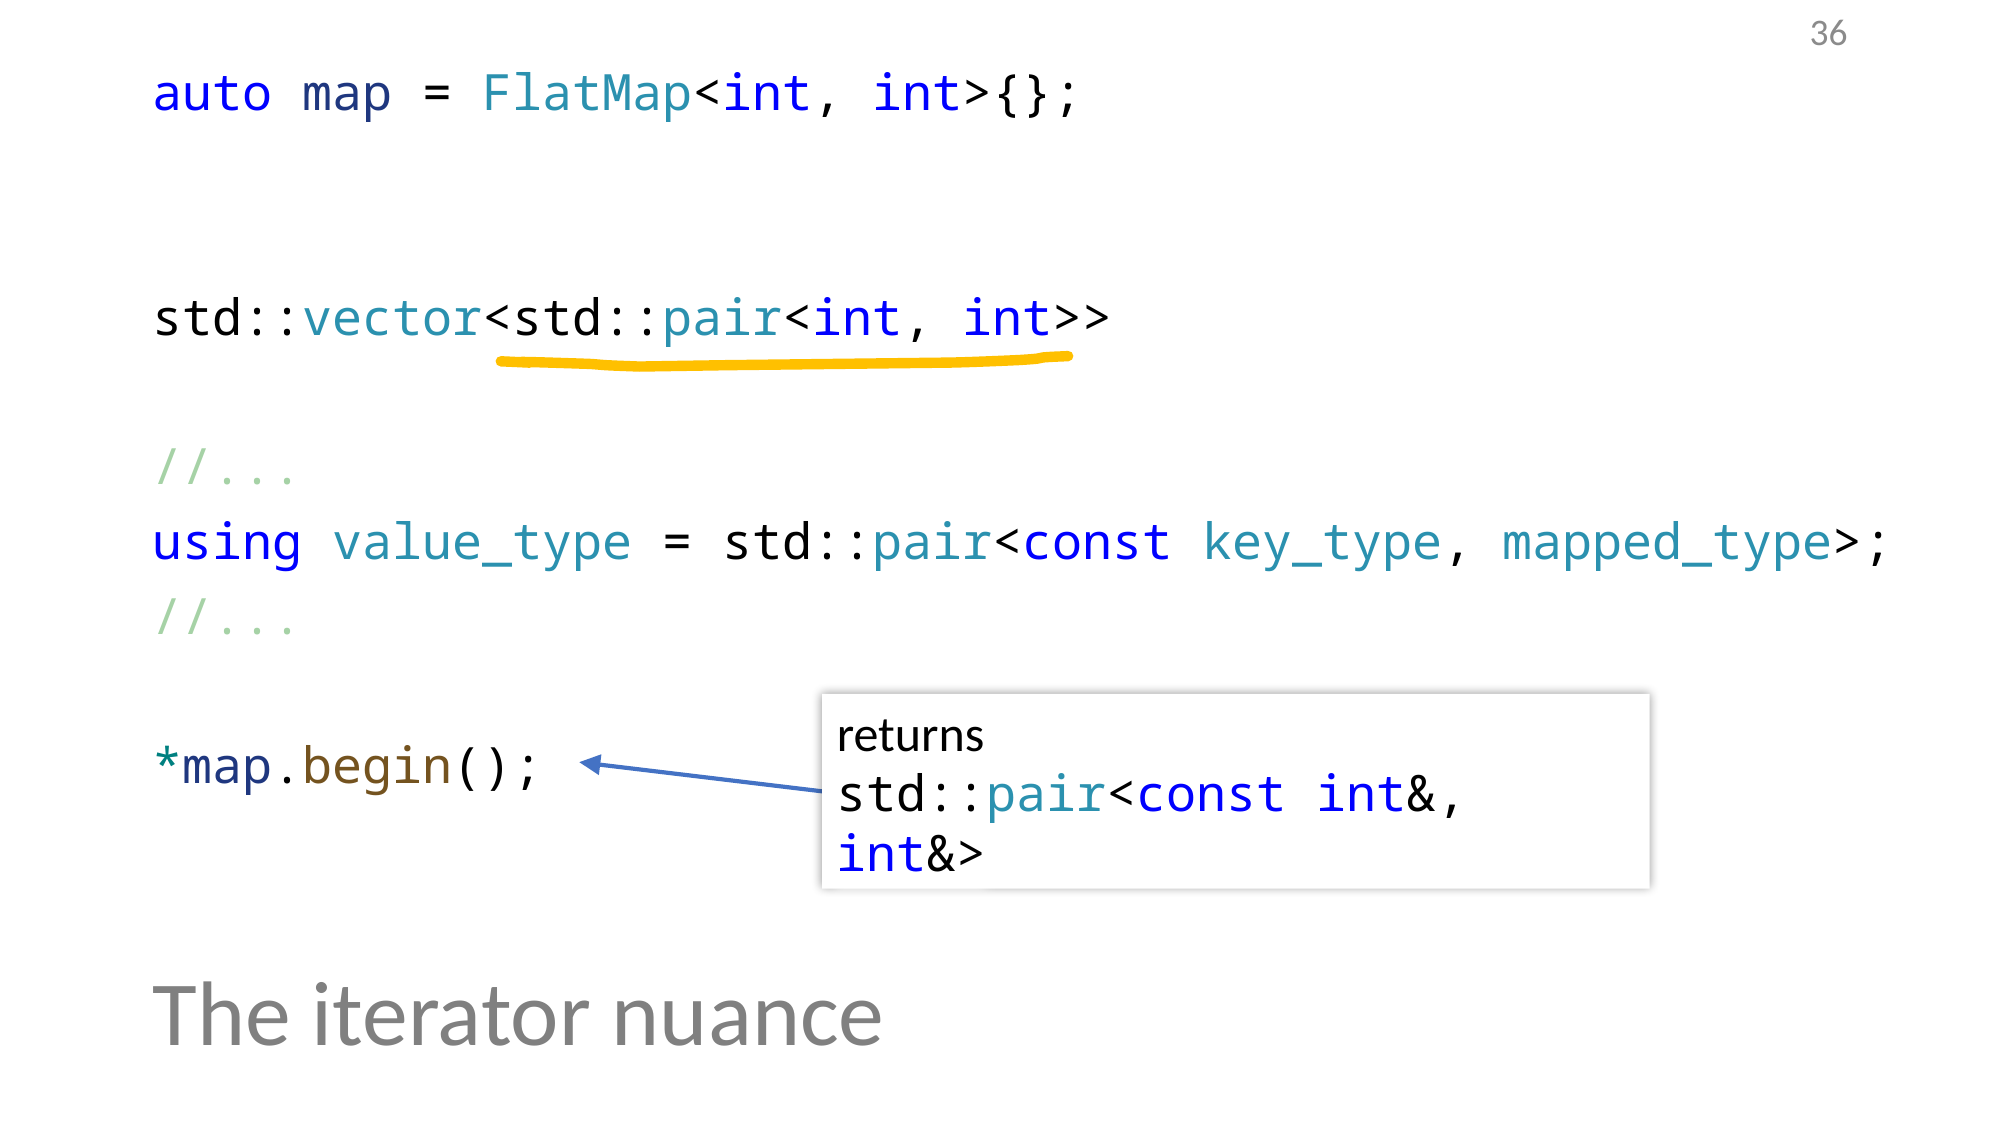

36
auto map = FlatMap<int, int>{};

std::vector<std::pair<int, int>>

//...
using value_type = std::pair<const key_type, mapped_type>;
//...

*map.begin();

returns
std::pair<const int&, int&>
# The iterator nuance